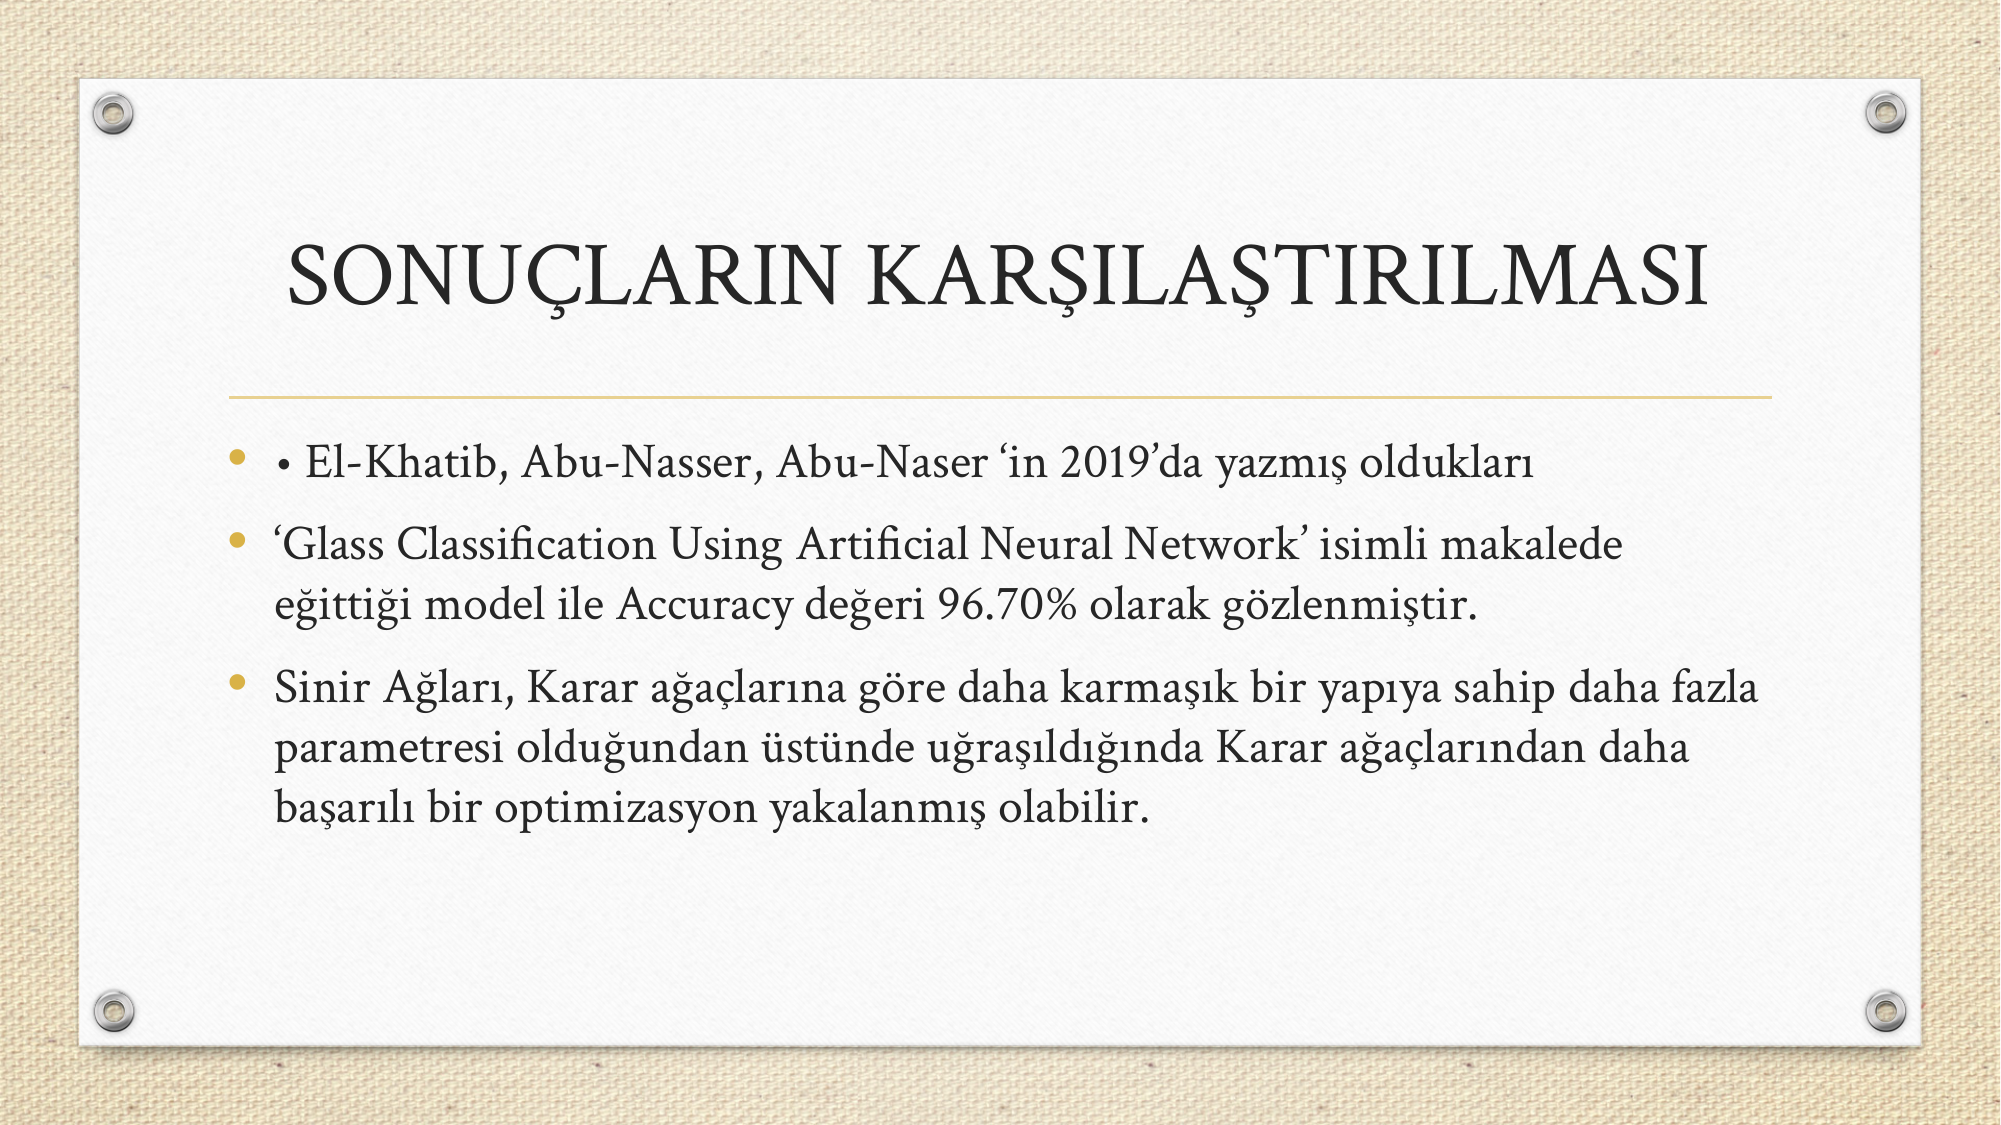

# SONUÇLARIN KARŞILAŞTIRILMASI
• El-Khatib, Abu-Nasser, Abu-Naser ‘in 2019’da yazmış oldukları
‘Glass Classification Using Artificial Neural Network’ isimli makalede eğittiği model ile Accuracy değeri 96.70% olarak gözlenmiştir.
Sinir Ağları, Karar ağaçlarına göre daha karmaşık bir yapıya sahip daha fazla parametresi olduğundan üstünde uğraşıldığında Karar ağaçlarından daha başarılı bir optimizasyon yakalanmış olabilir.